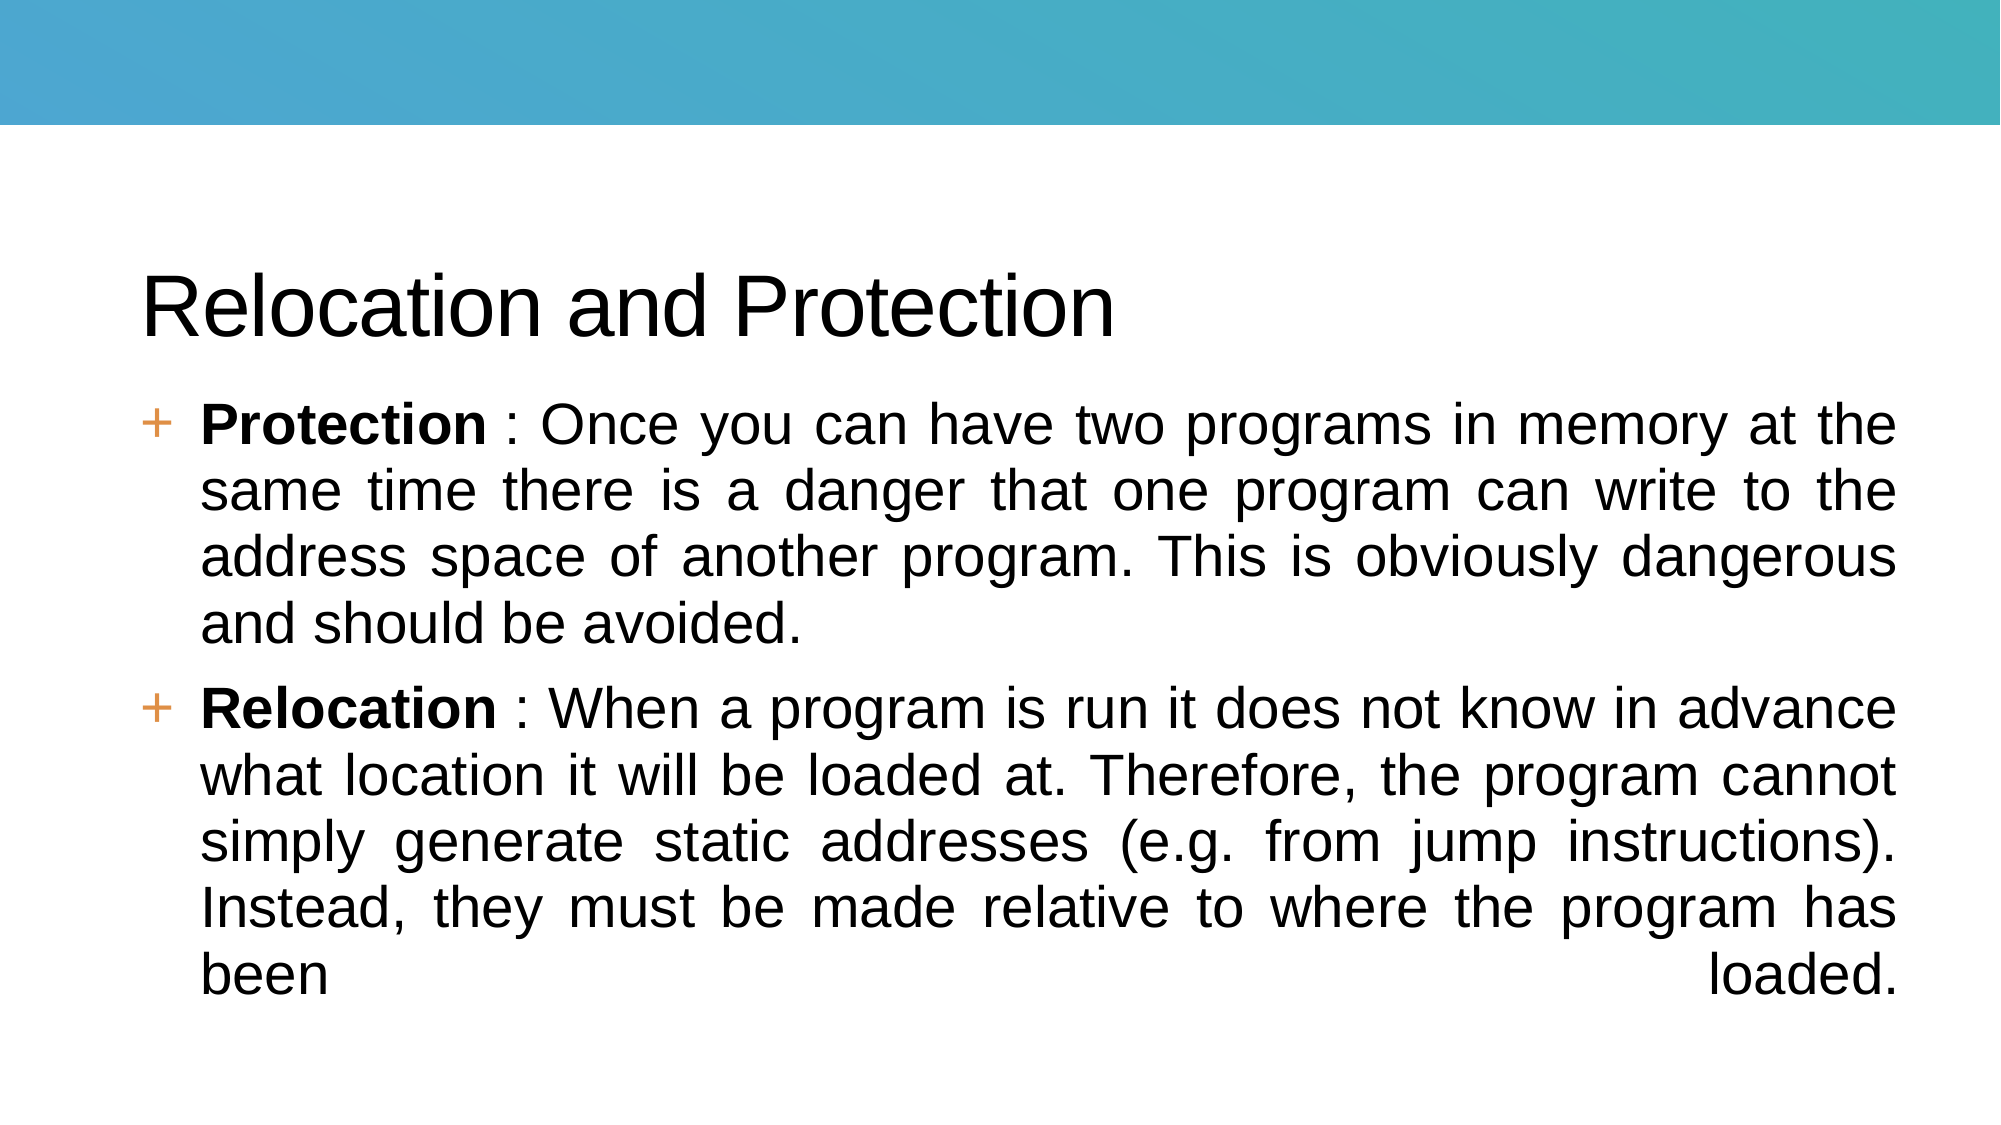

# Relocation and Protection
Protection : Once you can have two programs in memory at the same time there is a danger that one program can write to the address space of another program. This is obviously dangerous and should be avoided.
Relocation : When a program is run it does not know in advance what location it will be loaded at. Therefore, the program cannot simply generate static addresses (e.g. from jump instructions). Instead, they must be made relative to where the program has been loaded.